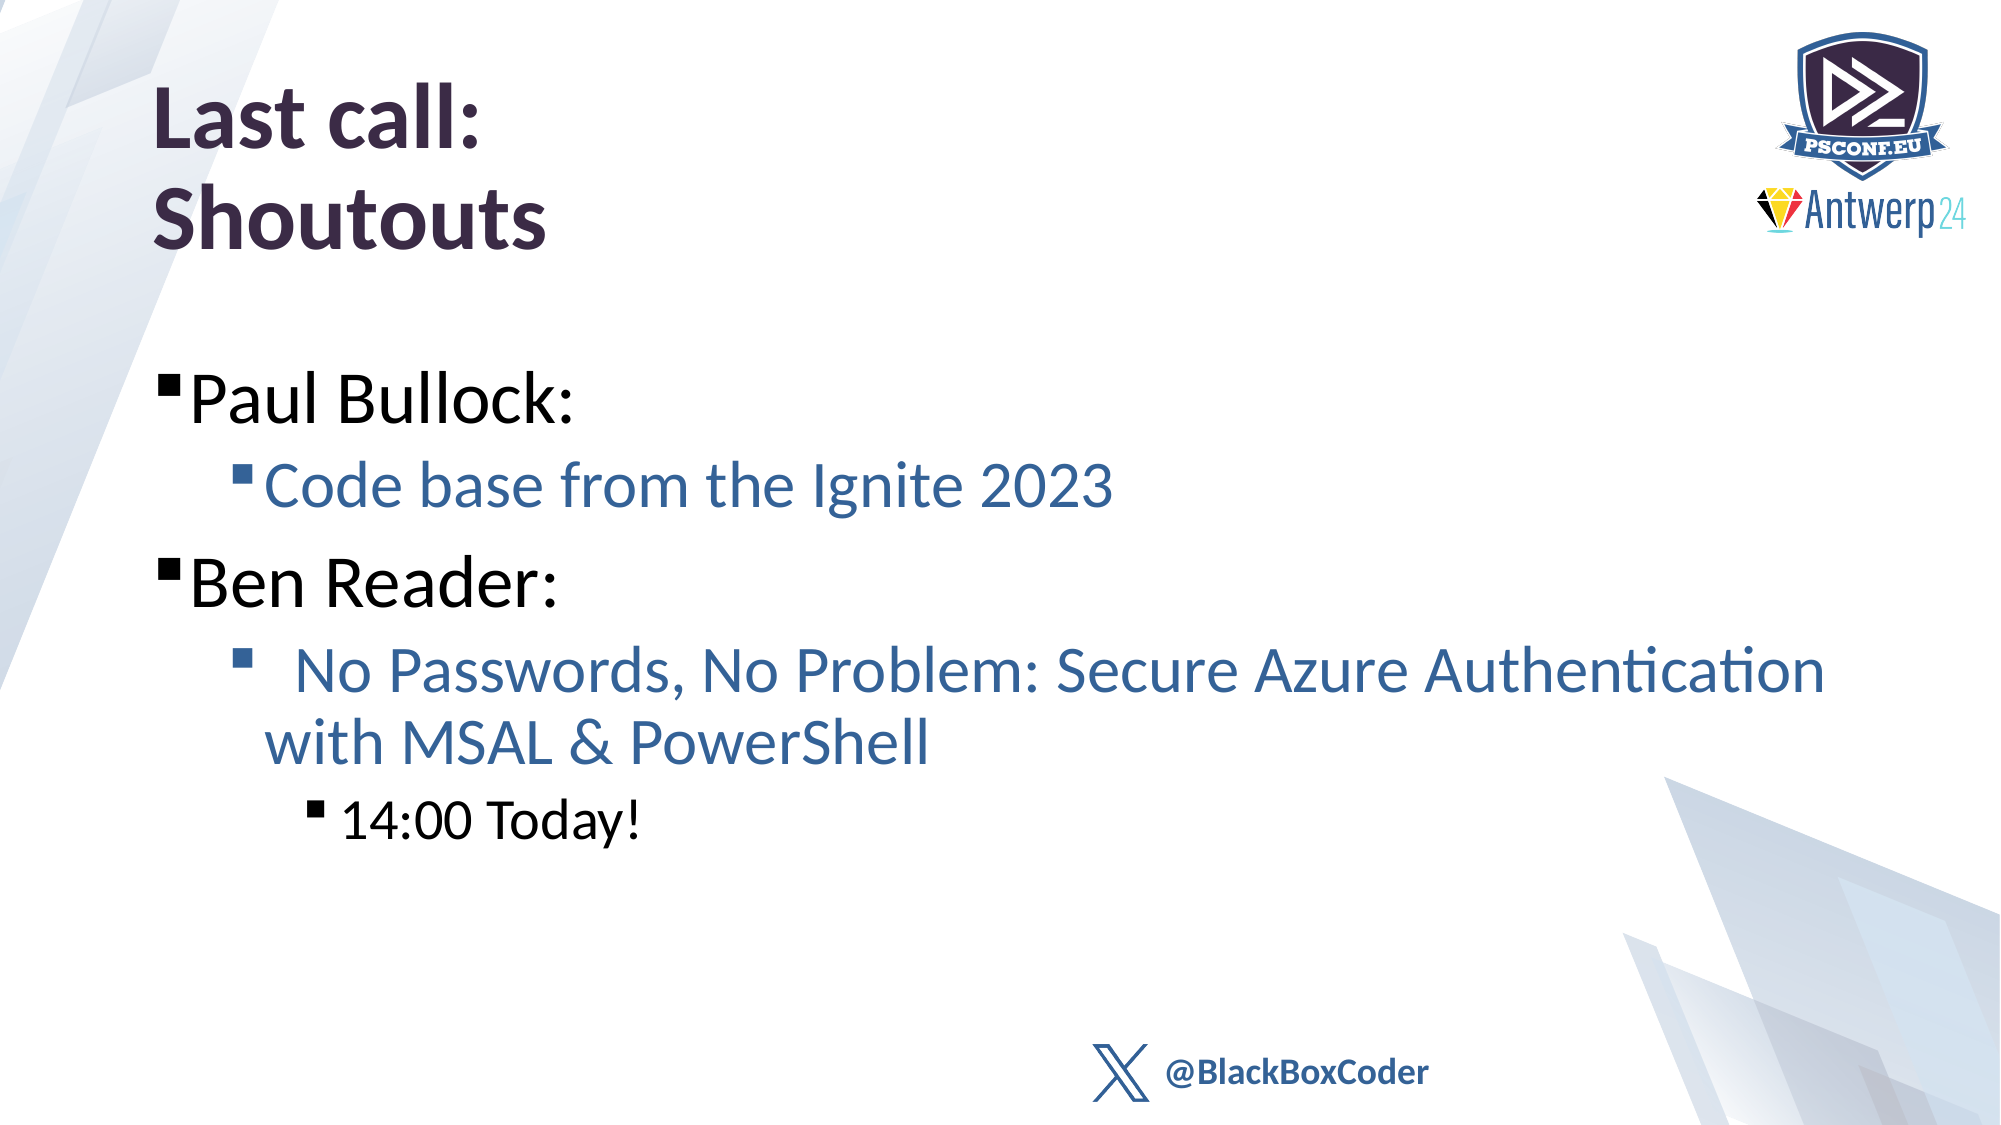

# Last call: Shoutouts
Paul Bullock:
Code base from the Ignite 2023
Ben Reader:
  No Passwords, No Problem: Secure Azure Authentication with MSAL & PowerShell
14:00 Today!